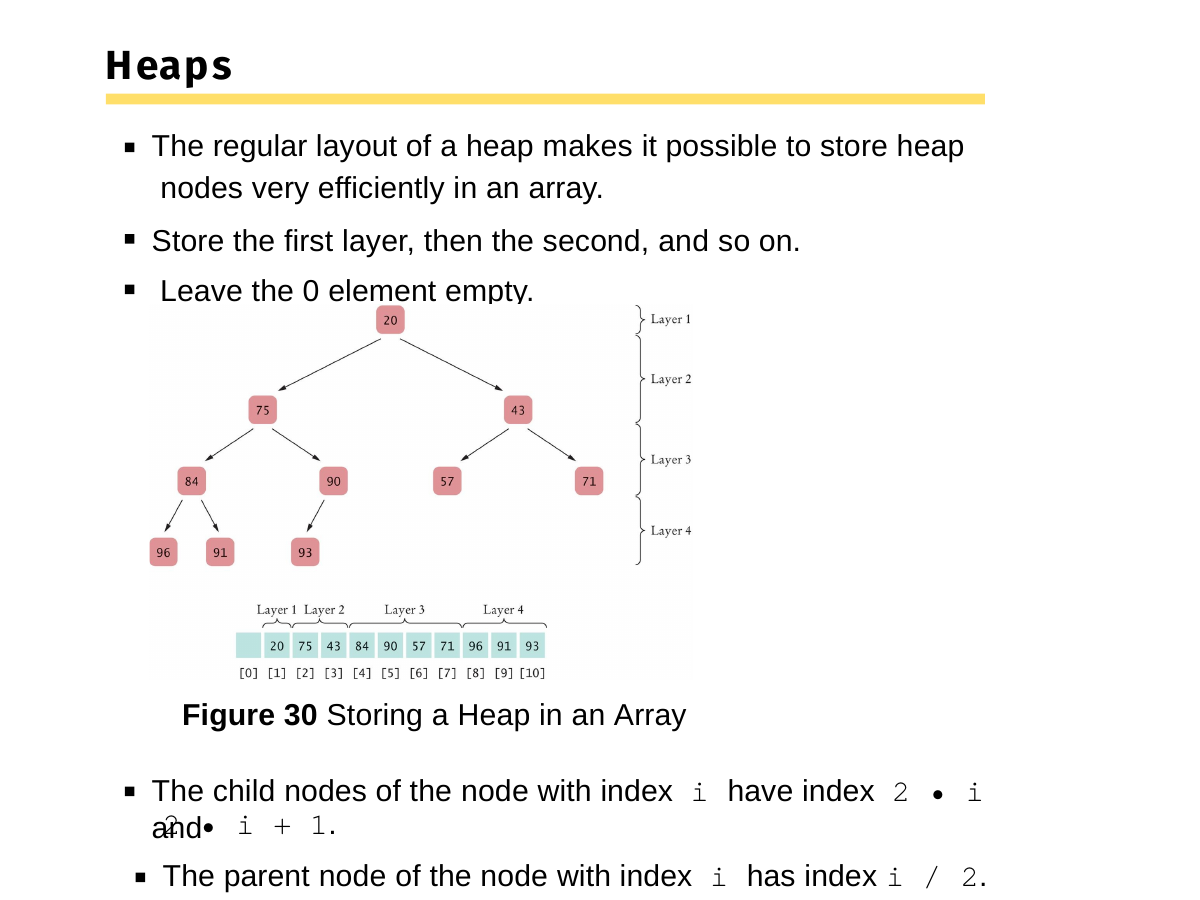

# Heaps

The regular layout of a heap makes it possible to store heap  nodes very efficiently in an array.
Store the first layer, then the second, and so on.  Leave the 0 element empty.

Figure 30 Storing a Heap in an Array

The child nodes of the node with index  i have index  2 • i and

2 • i + 1.
The parent node of the node with index  i has index i / 2.